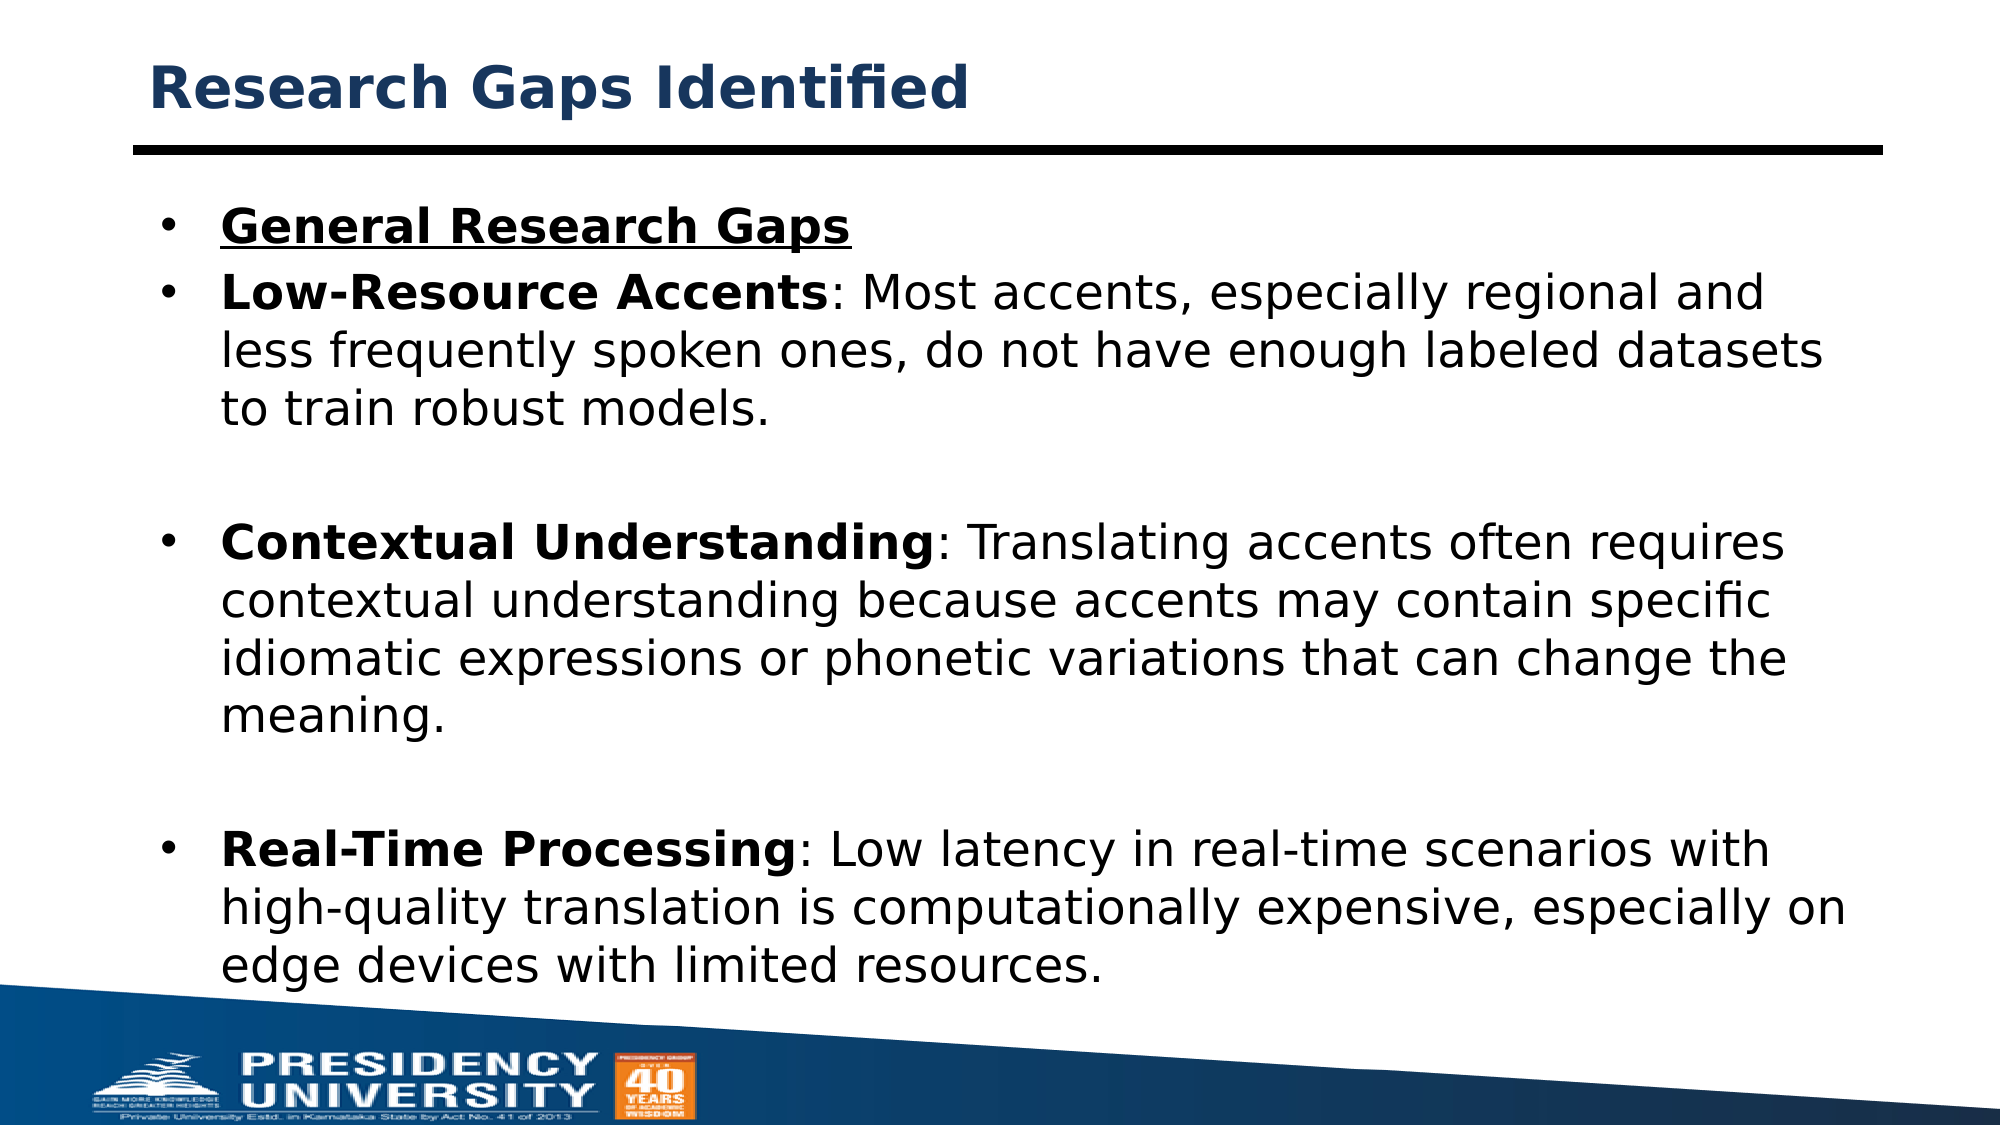

# Research Gaps Identified
General Research Gaps
Low-Resource Accents: Most accents, especially regional and less frequently spoken ones, do not have enough labeled datasets to train robust models.

Contextual Understanding: Translating accents often requires contextual understanding because accents may contain specific idiomatic expressions or phonetic variations that can change the meaning.

Real-Time Processing: Low latency in real-time scenarios with high-quality translation is computationally expensive, especially on edge devices with limited resources.